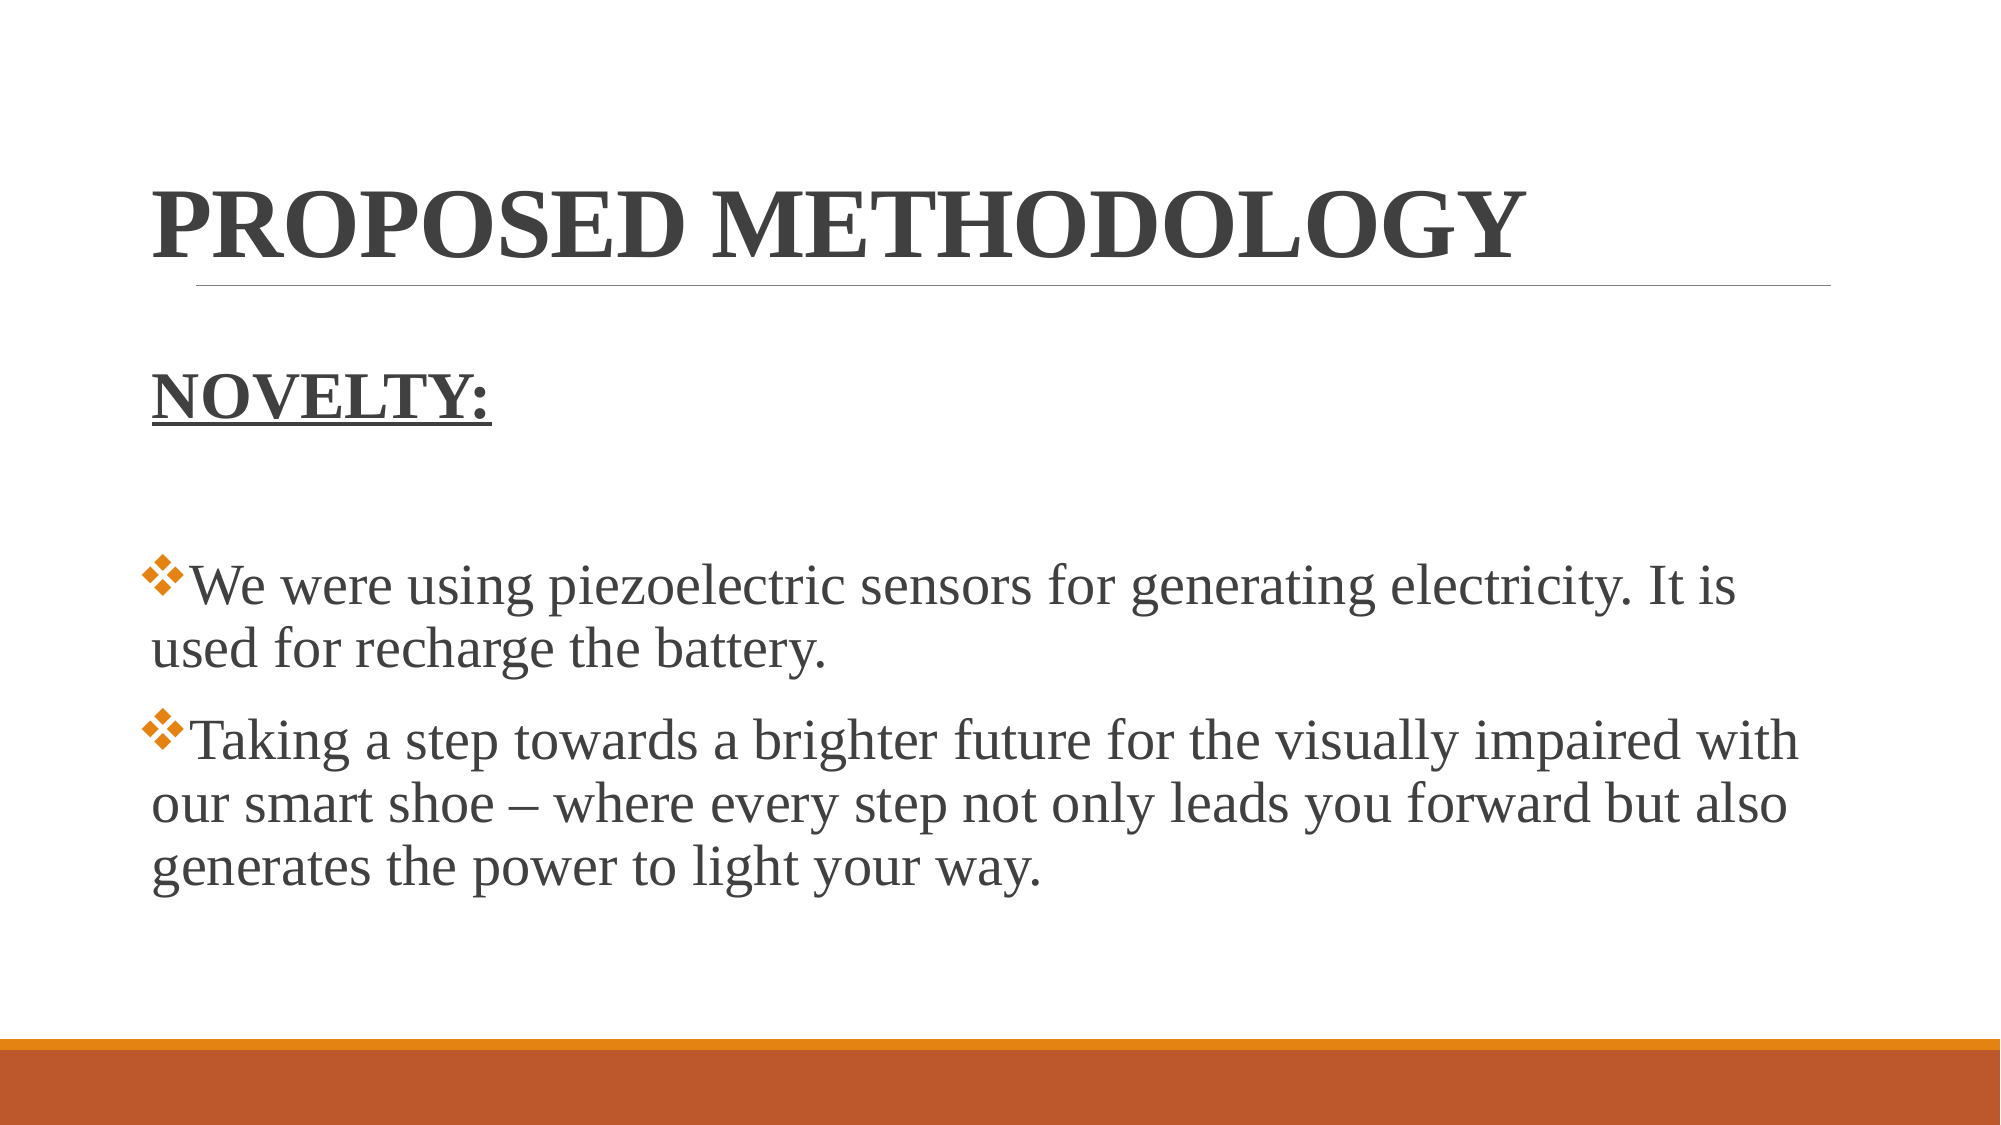

# PROPOSED METHODOLOGY
NOVELTY:

We were using piezoelectric sensors for generating electricity. It is used for recharge the battery.
Taking a step towards a brighter future for the visually impaired with our smart shoe – where every step not only leads you forward but also generates the power to light your way.